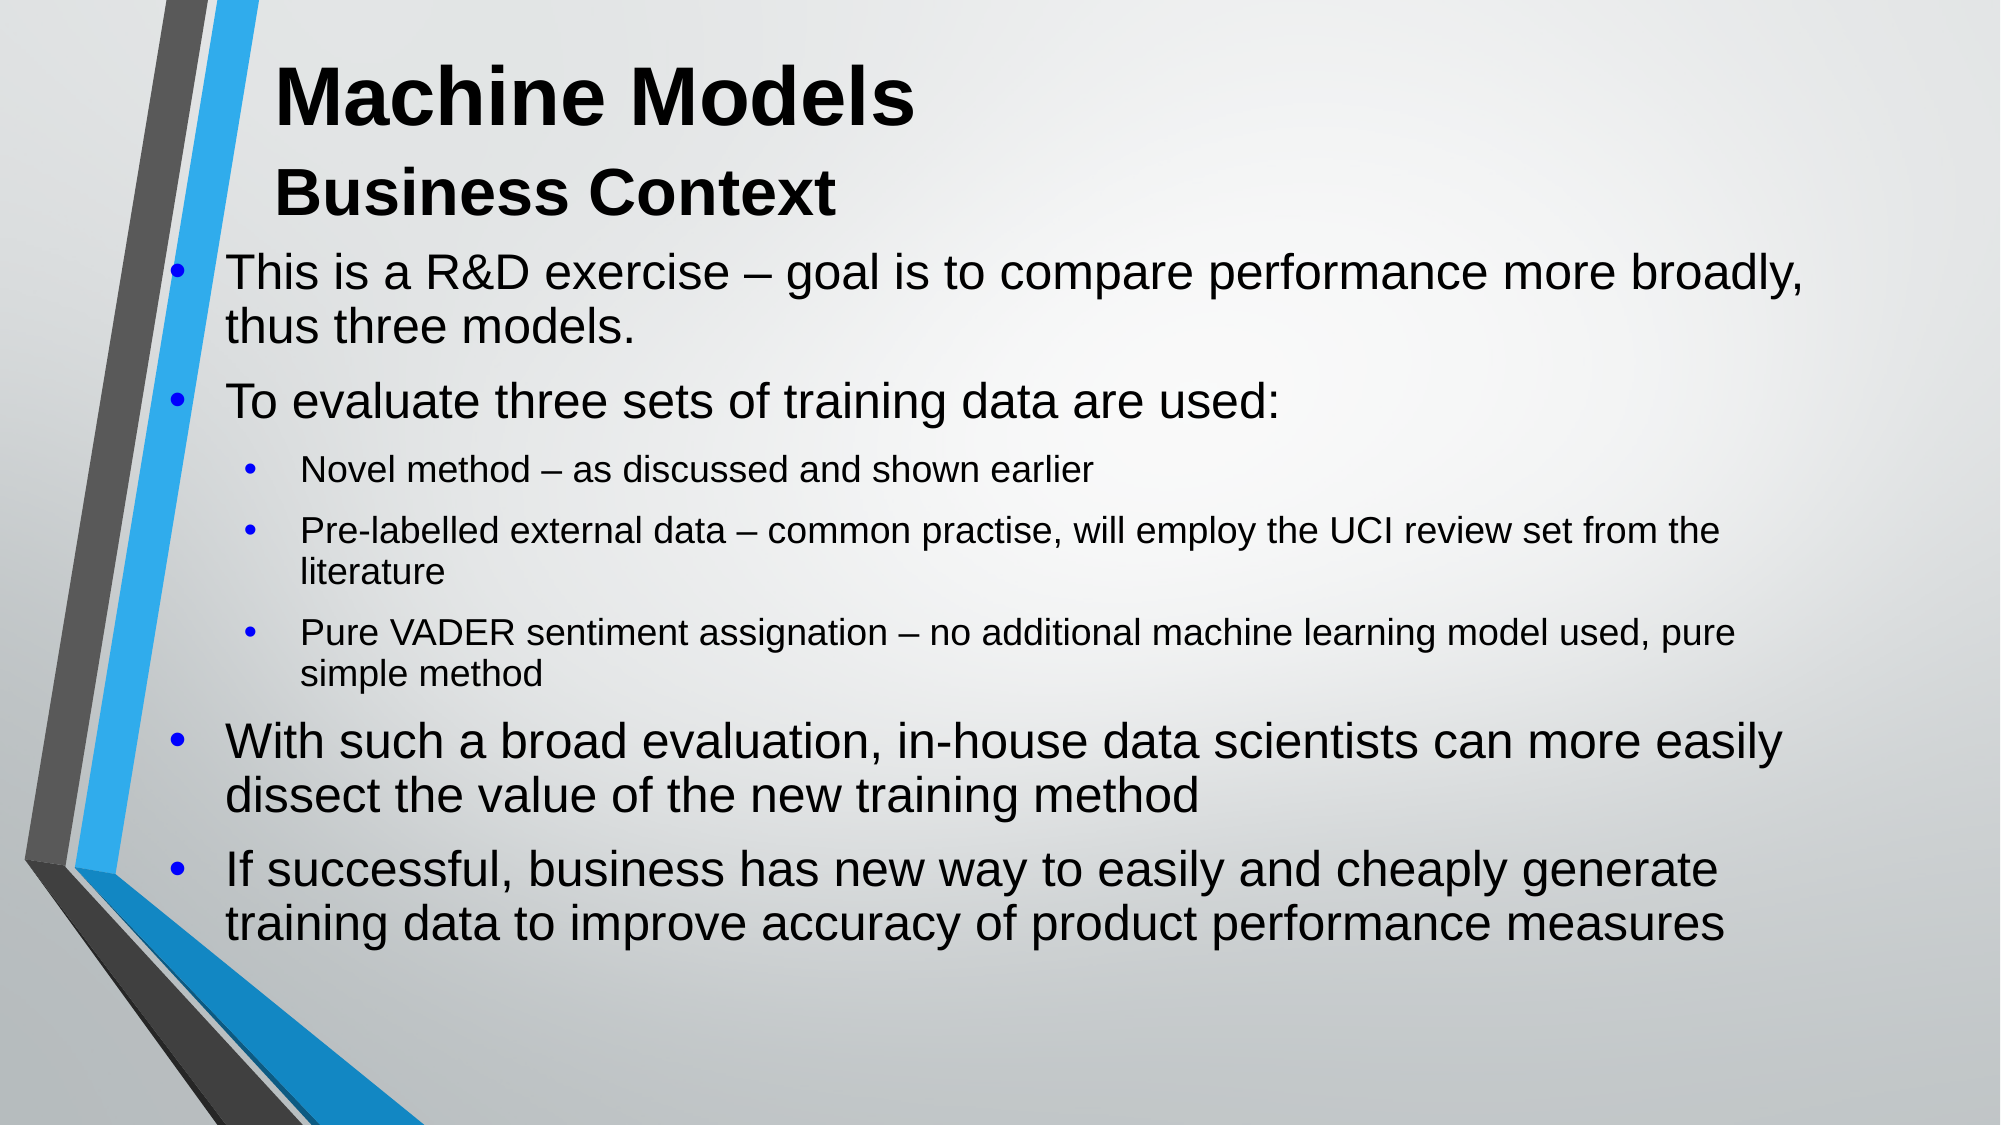

# Machine Models Business Context
This is a R&D exercise – goal is to compare performance more broadly, thus three models.
To evaluate three sets of training data are used:
Novel method – as discussed and shown earlier
Pre-labelled external data – common practise, will employ the UCI review set from the literature
Pure VADER sentiment assignation – no additional machine learning model used, pure simple method
With such a broad evaluation, in-house data scientists can more easily dissect the value of the new training method
If successful, business has new way to easily and cheaply generate training data to improve accuracy of product performance measures